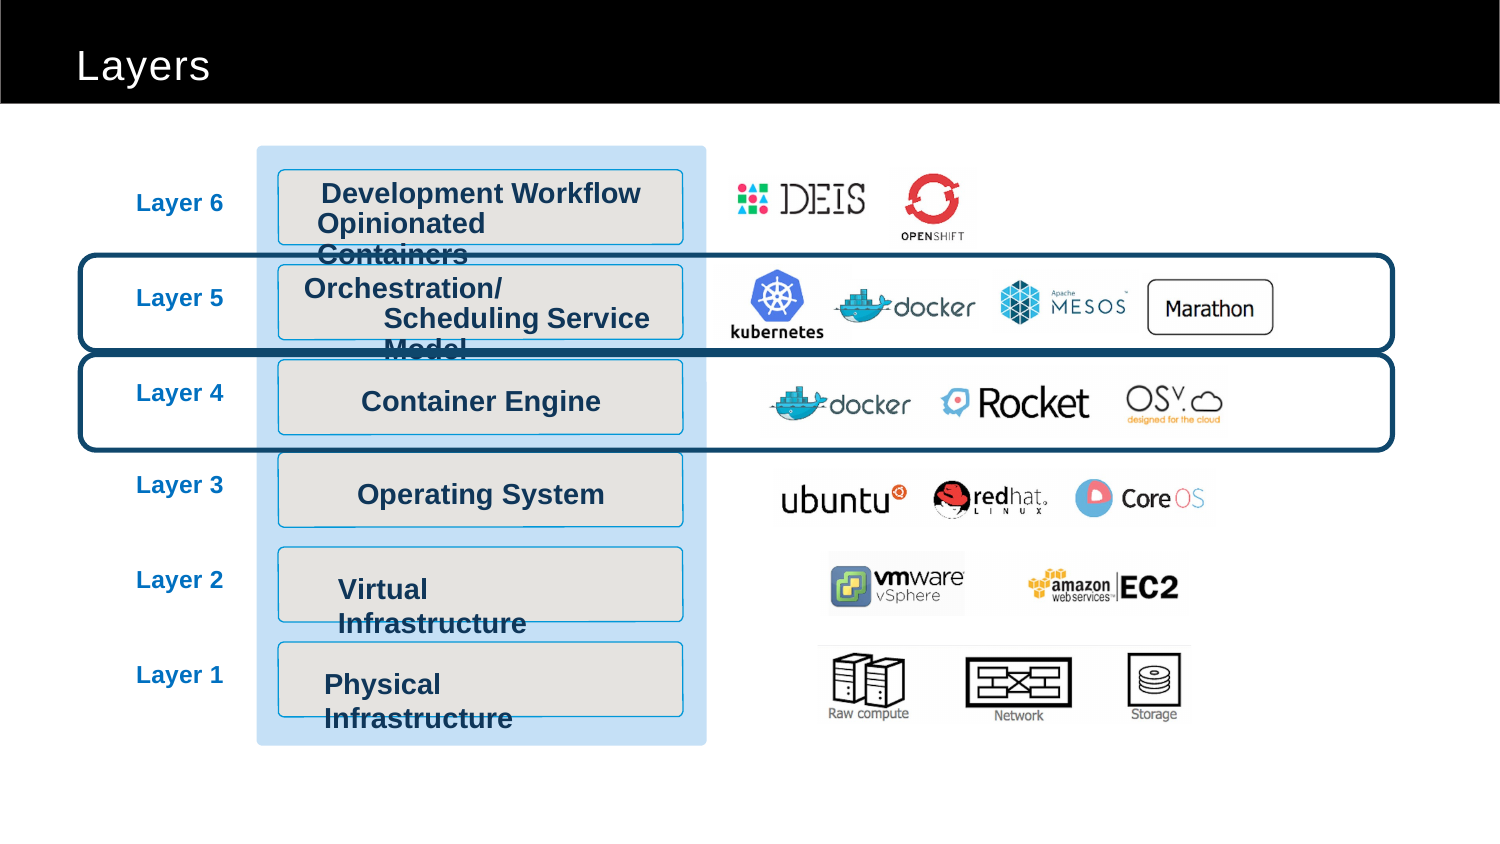

Slide Title Goes Here
# Layers

Development Workﬂow Opinionated Containers
Layer 6

Orchestration/Scheduling Service Model

Layer 5

Layer 4
Container Engine

Layer 3
Operating System

Layer 2
Virtual Infrastructure

Layer 1
Physical Infrastructure